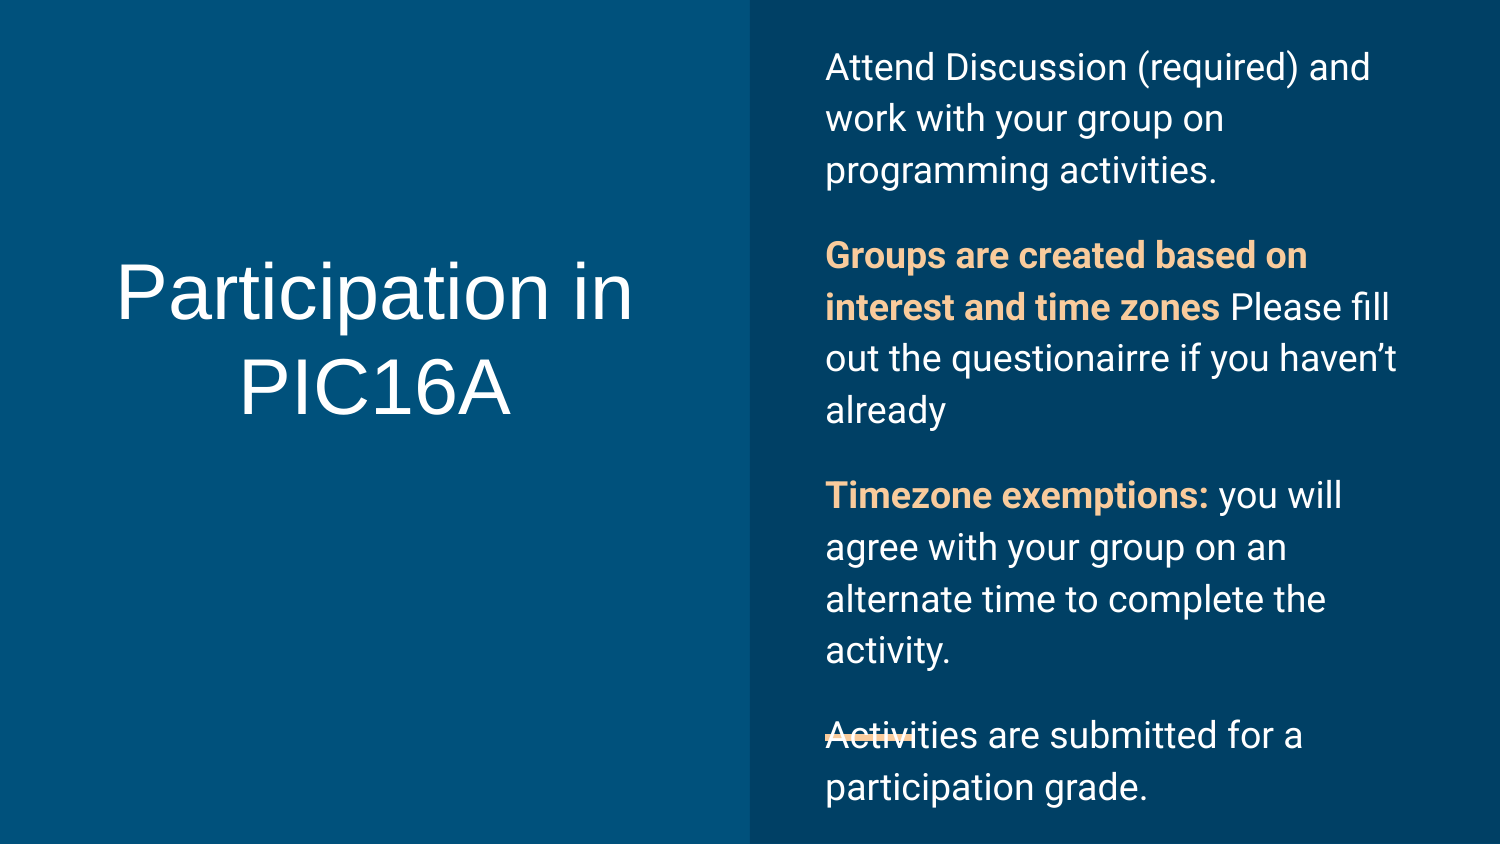

Attend Discussion (required) and work with your group on programming activities.
Groups are created based on interest and time zones Please fill out the questionairre if you haven’t already
Timezone exemptions: you will agree with your group on an alternate time to complete the activity.
Activities are submitted for a participation grade.
# Participation in PIC16A